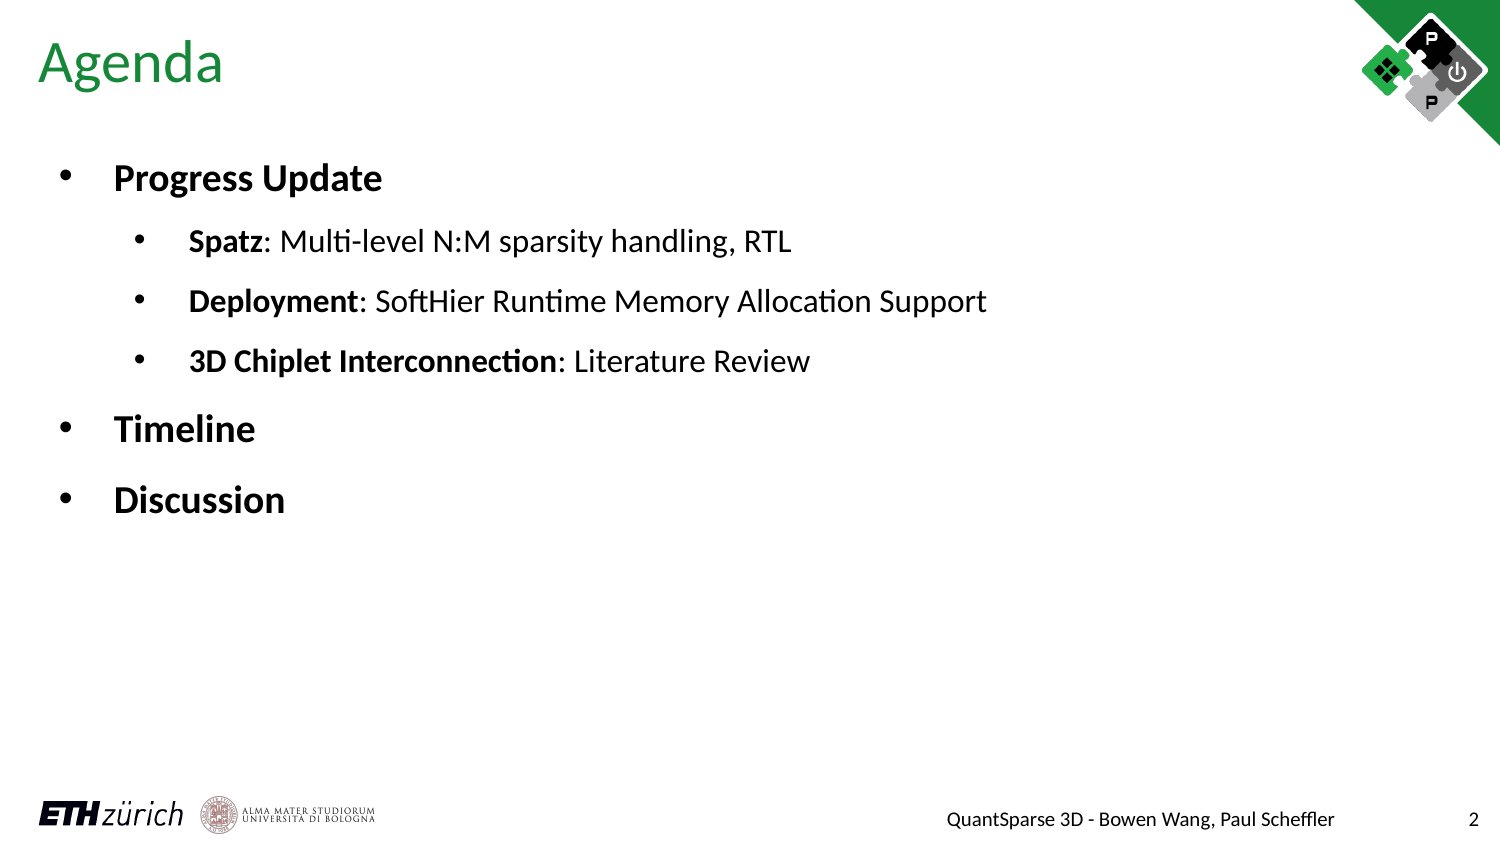

# Agenda
Progress Update
Spatz: Multi-level N:M sparsity handling, RTL
Deployment: SoftHier Runtime Memory Allocation Support
3D Chiplet Interconnection: Literature Review
Timeline
Discussion
2
QuantSparse 3D - Bowen Wang, Paul Scheffler